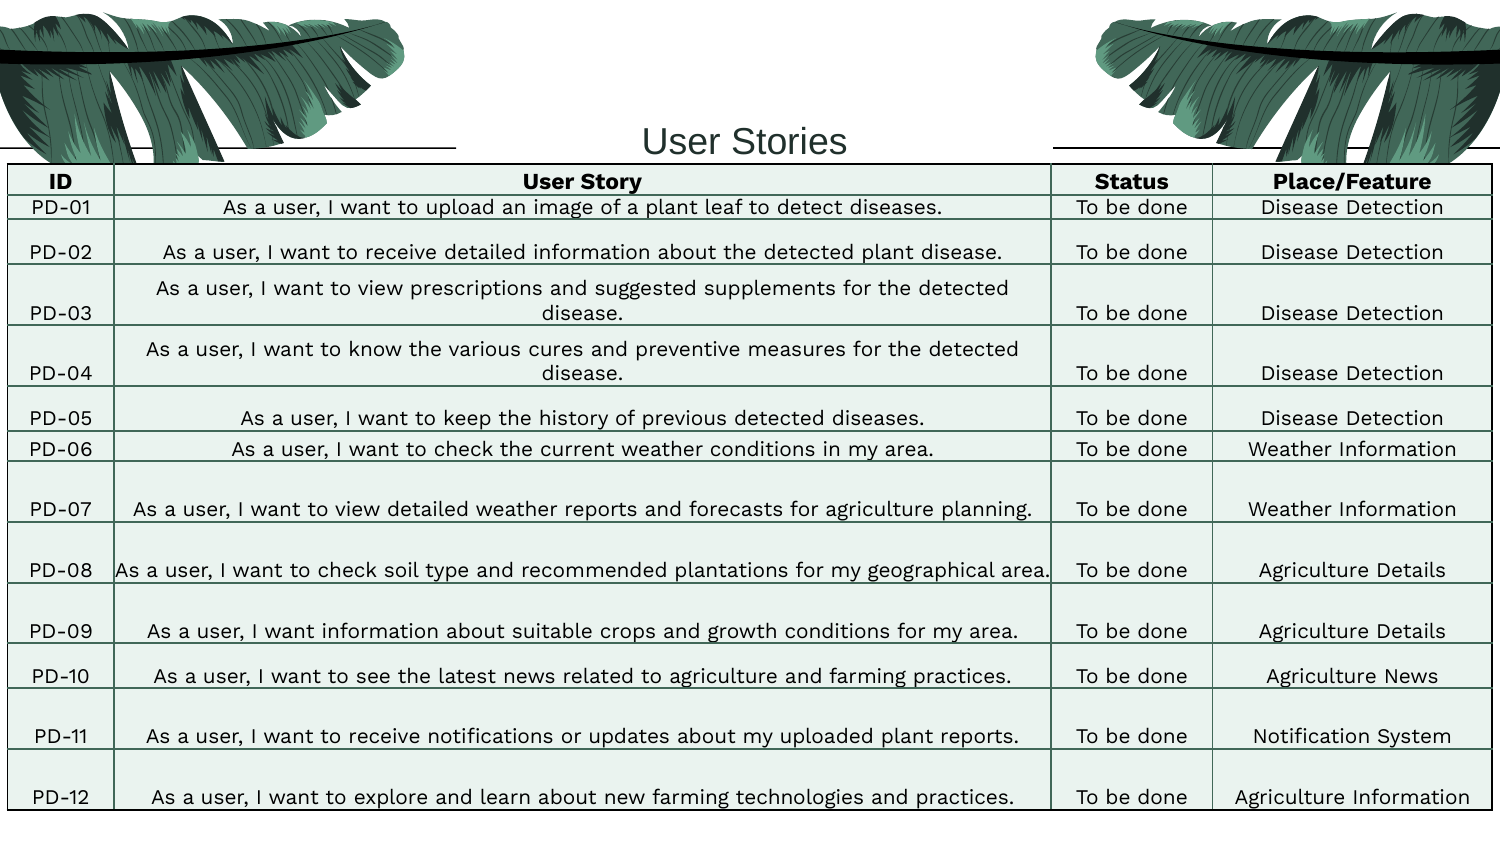

# User Stories
| ID | User Story | Status | Place/Feature |
| --- | --- | --- | --- |
| PD-01 | As a user, I want to upload an image of a plant leaf to detect diseases. | To be done | Disease Detection |
| PD-02 | As a user, I want to receive detailed information about the detected plant disease. | To be done | Disease Detection |
| PD-03 | As a user, I want to view prescriptions and suggested supplements for the detected disease. | To be done | Disease Detection |
| PD-04 | As a user, I want to know the various cures and preventive measures for the detected disease. | To be done | Disease Detection |
| PD-05 | As a user, I want to keep the history of previous detected diseases. | To be done | Disease Detection |
| PD-06 | As a user, I want to check the current weather conditions in my area. | To be done | Weather Information |
| PD-07 | As a user, I want to view detailed weather reports and forecasts for agriculture planning. | To be done | Weather Information |
| PD-08 | As a user, I want to check soil type and recommended plantations for my geographical area. | To be done | Agriculture Details |
| PD-09 | As a user, I want information about suitable crops and growth conditions for my area. | To be done | Agriculture Details |
| PD-10 | As a user, I want to see the latest news related to agriculture and farming practices. | To be done | Agriculture News |
| PD-11 | As a user, I want to receive notifications or updates about my uploaded plant reports. | To be done | Notification System |
| PD-12 | As a user, I want to explore and learn about new farming technologies and practices. | To be done | Agriculture Information |